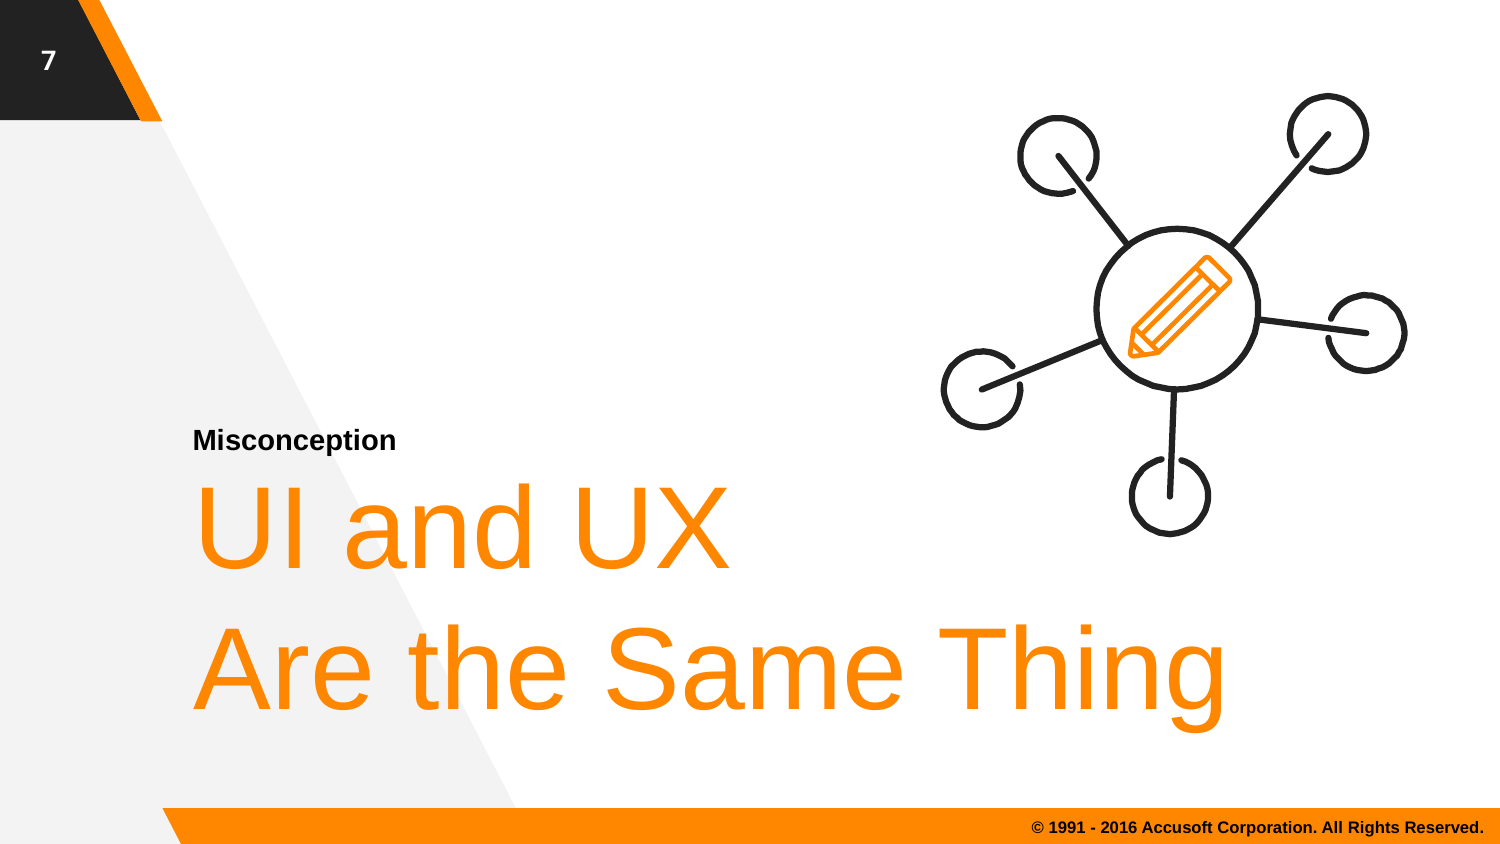

7

Misconception
UI and UX
Are the Same Thing